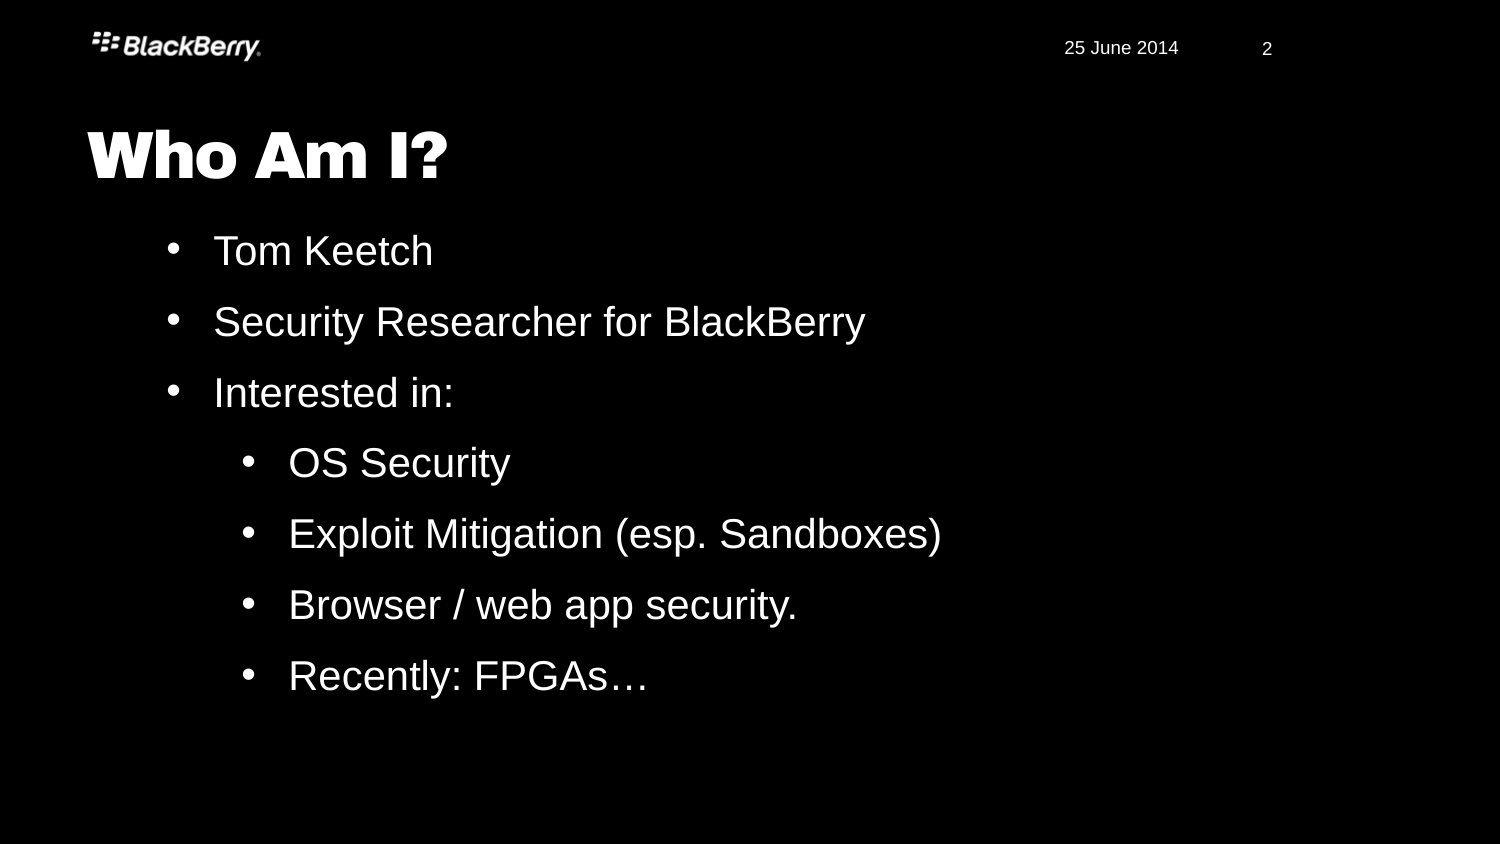

Who Am I?
Tom Keetch
Security Researcher for BlackBerry
Interested in:
OS Security
Exploit Mitigation (esp. Sandboxes)
Browser / web app security.
Recently: FPGAs…